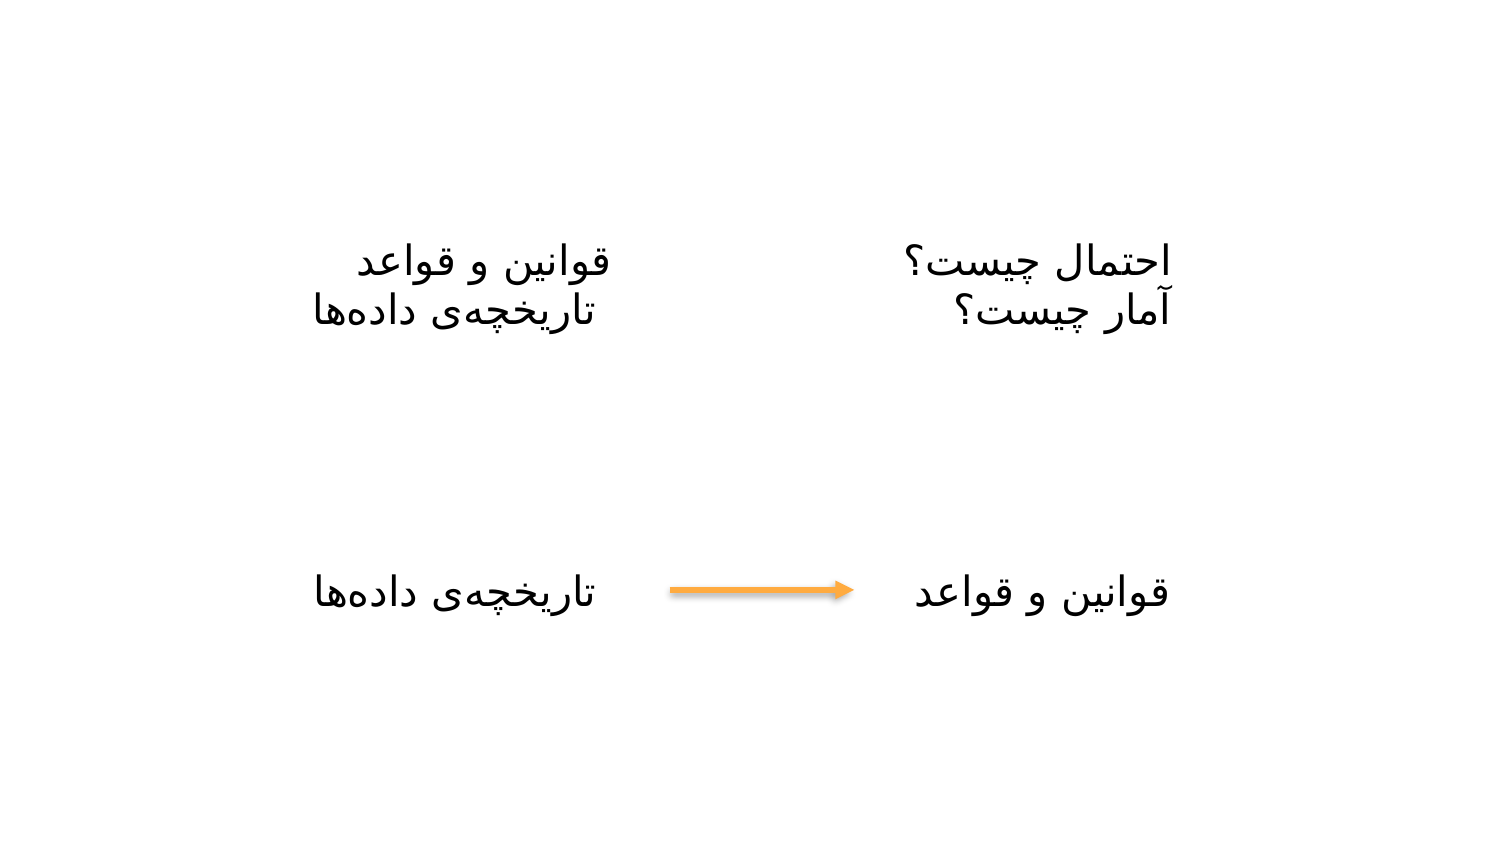

احتمال چیست؟                      قوانین و قواعد
آمار چیست؟                           تاریخچه‌ی داده‌ها
قوانین و قواعد                        تاریخچه‌ی داده‌ها